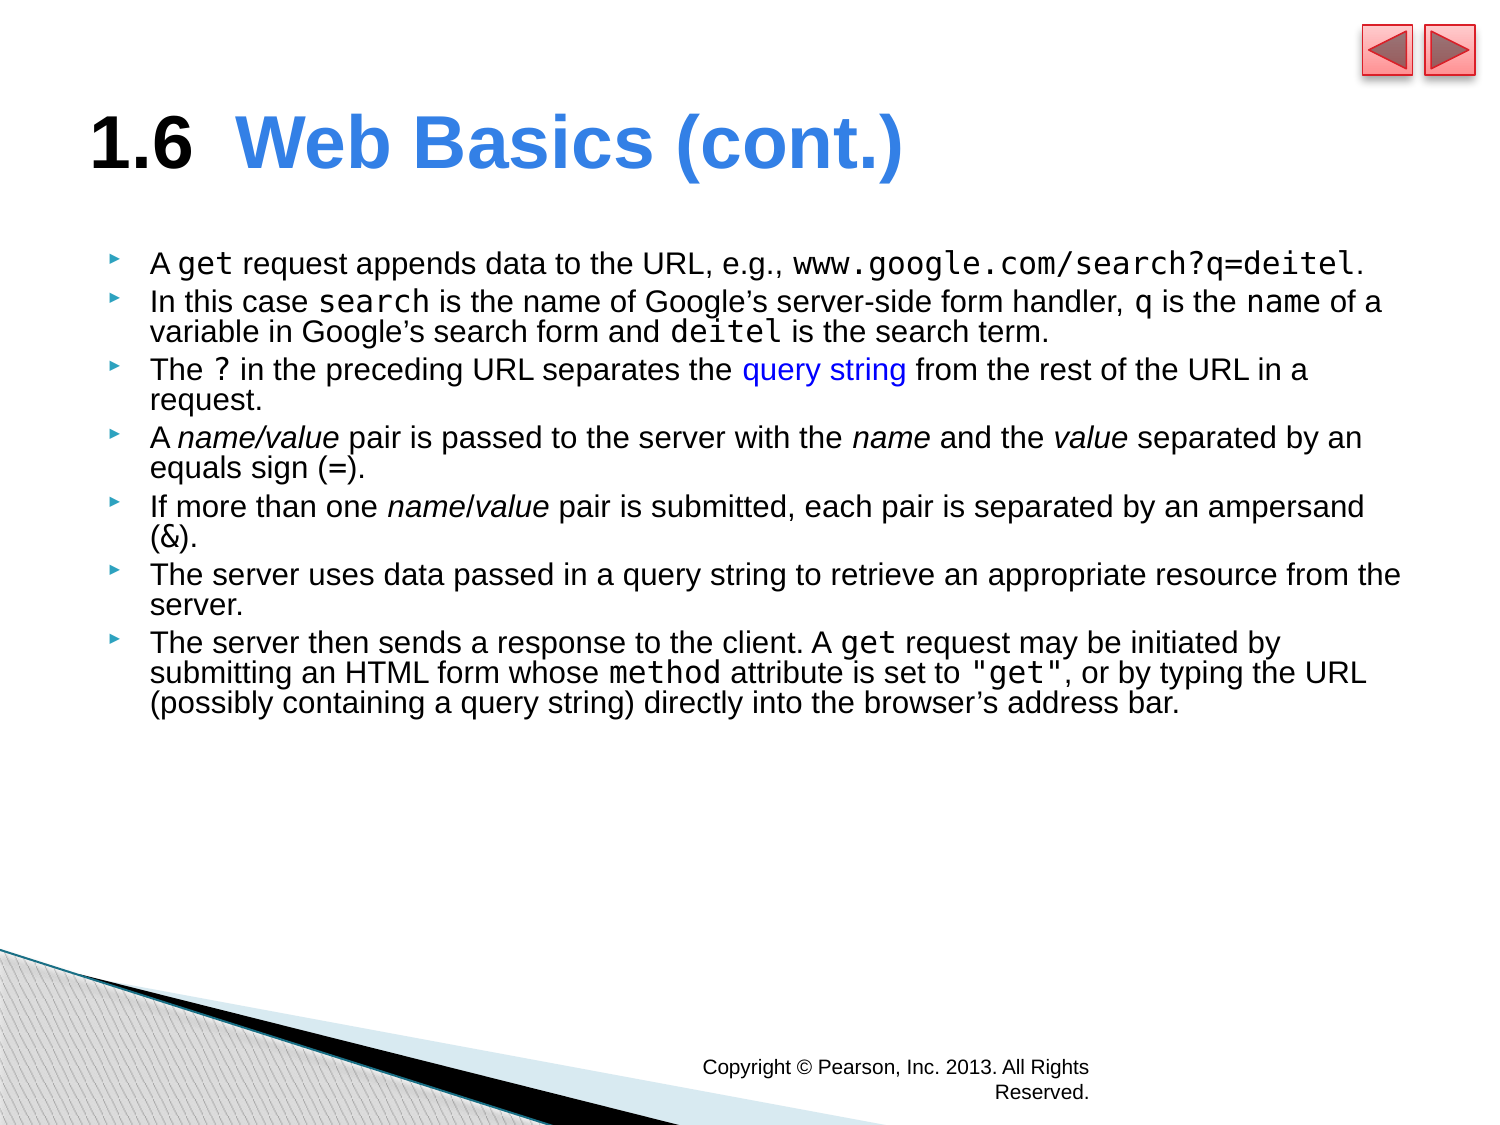

# 1.6  Web Basics (cont.)
A get request appends data to the URL, e.g., www.google.com/search?q=deitel.
In this case search is the name of Google’s server-side form handler, q is the name of a variable in Google’s search form and deitel is the search term.
The ? in the preceding URL separates the query string from the rest of the URL in a request.
A name/value pair is passed to the server with the name and the value separated by an equals sign (=).
If more than one name/value pair is submitted, each pair is separated by an ampersand (&).
The server uses data passed in a query string to retrieve an appropriate resource from the server.
The server then sends a response to the client. A get request may be initiated by submitting an HTML form whose method attribute is set to "get", or by typing the URL (possibly containing a query string) directly into the browser’s address bar.
Copyright © Pearson, Inc. 2013. All Rights Reserved.